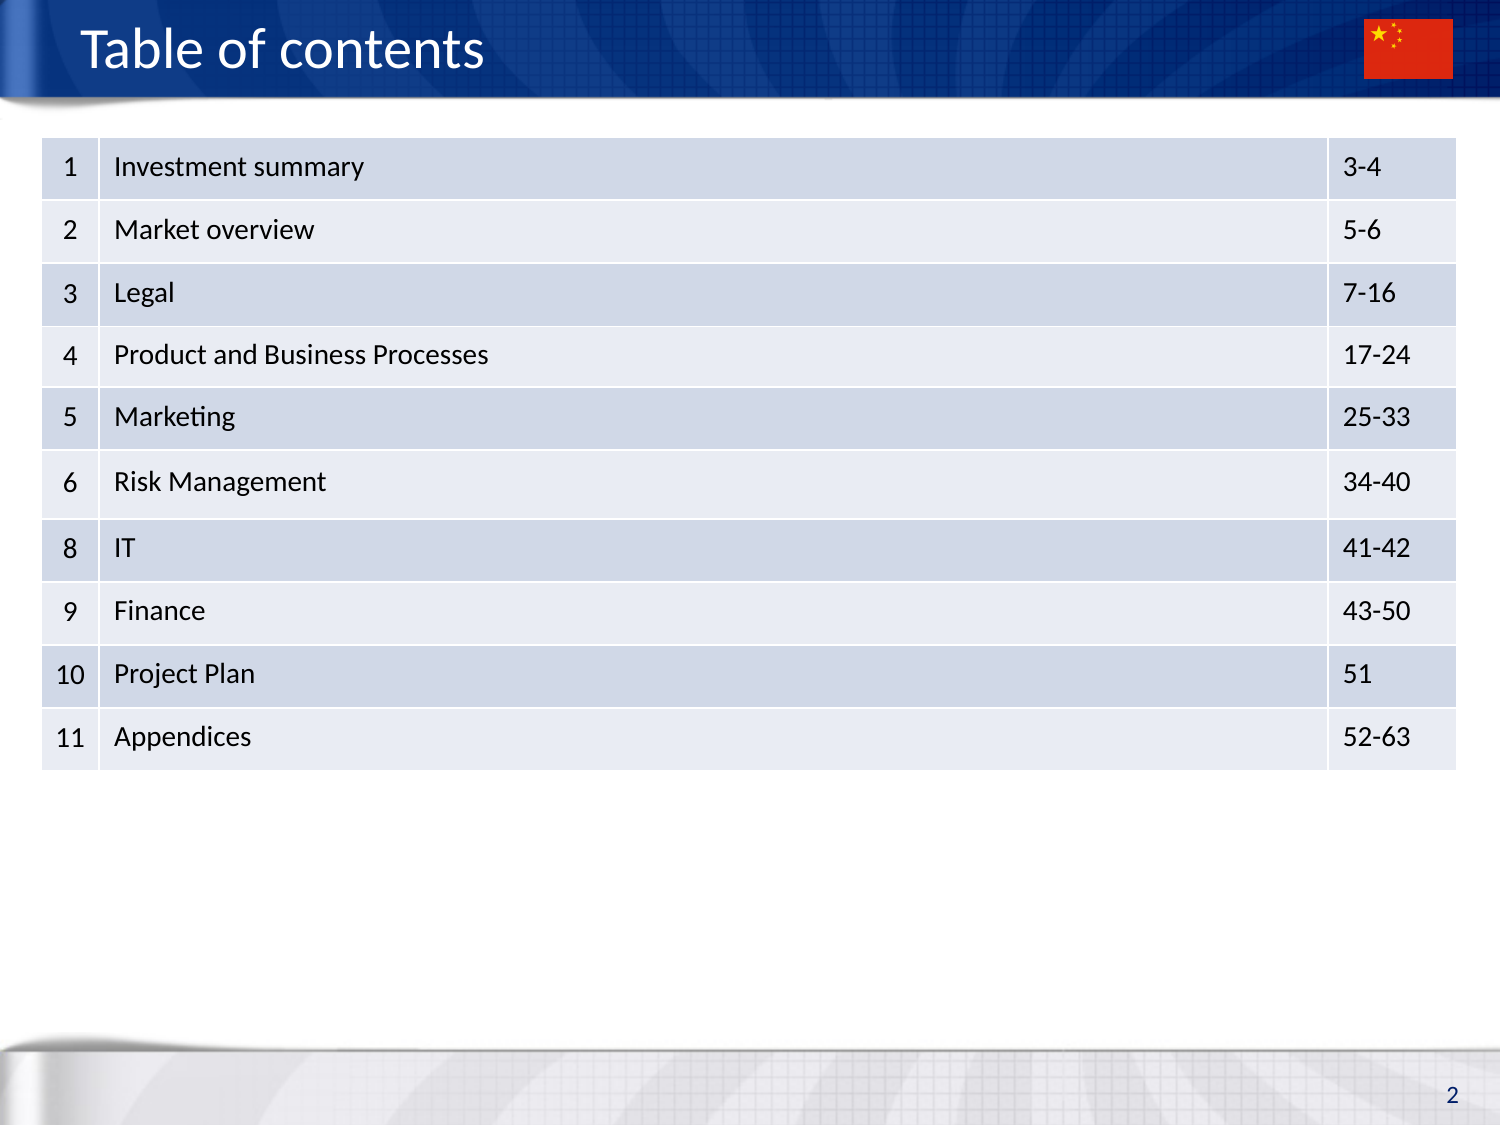

# Table of contents
| 1 | Investment summary | 3-4 |
| --- | --- | --- |
| 2 | Market overview | 5-6 |
| 3 | Legal | 7-16 |
| 4 | Product and Business Processes | 17-24 |
| 5 | Marketing | 25-33 |
| 6 | Risk Management | 34-40 |
| 8 | IT | 41-42 |
| 9 | Finance | 43-50 |
| 10 | Project Plan | 51 |
| 11 | Appendices | 52-63 |
2